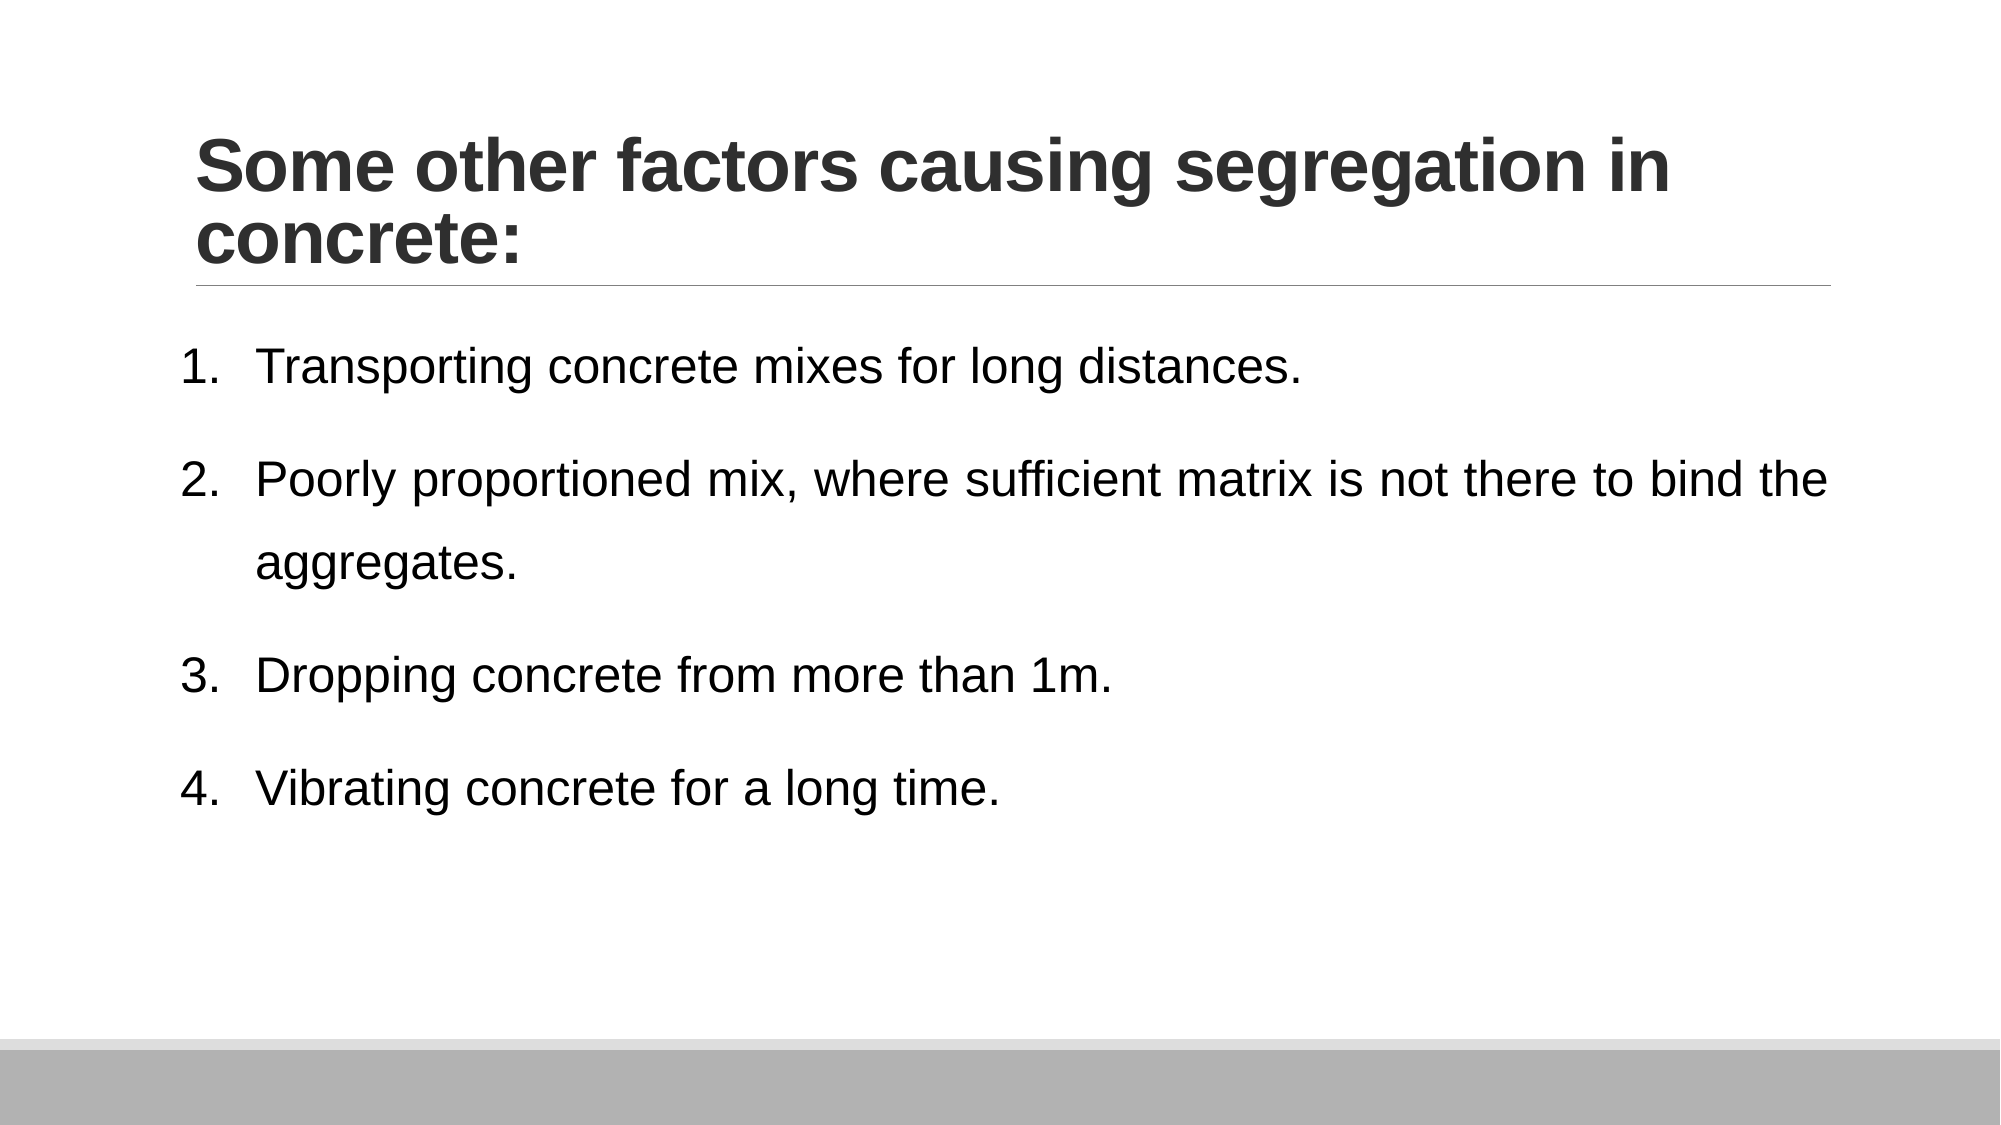

# Some other factors causing segregation in concrete:
Transporting concrete mixes for long distances.
Poorly proportioned mix, where sufficient matrix is not there to bind the aggregates.
Dropping concrete from more than 1m.
Vibrating concrete for a long time.